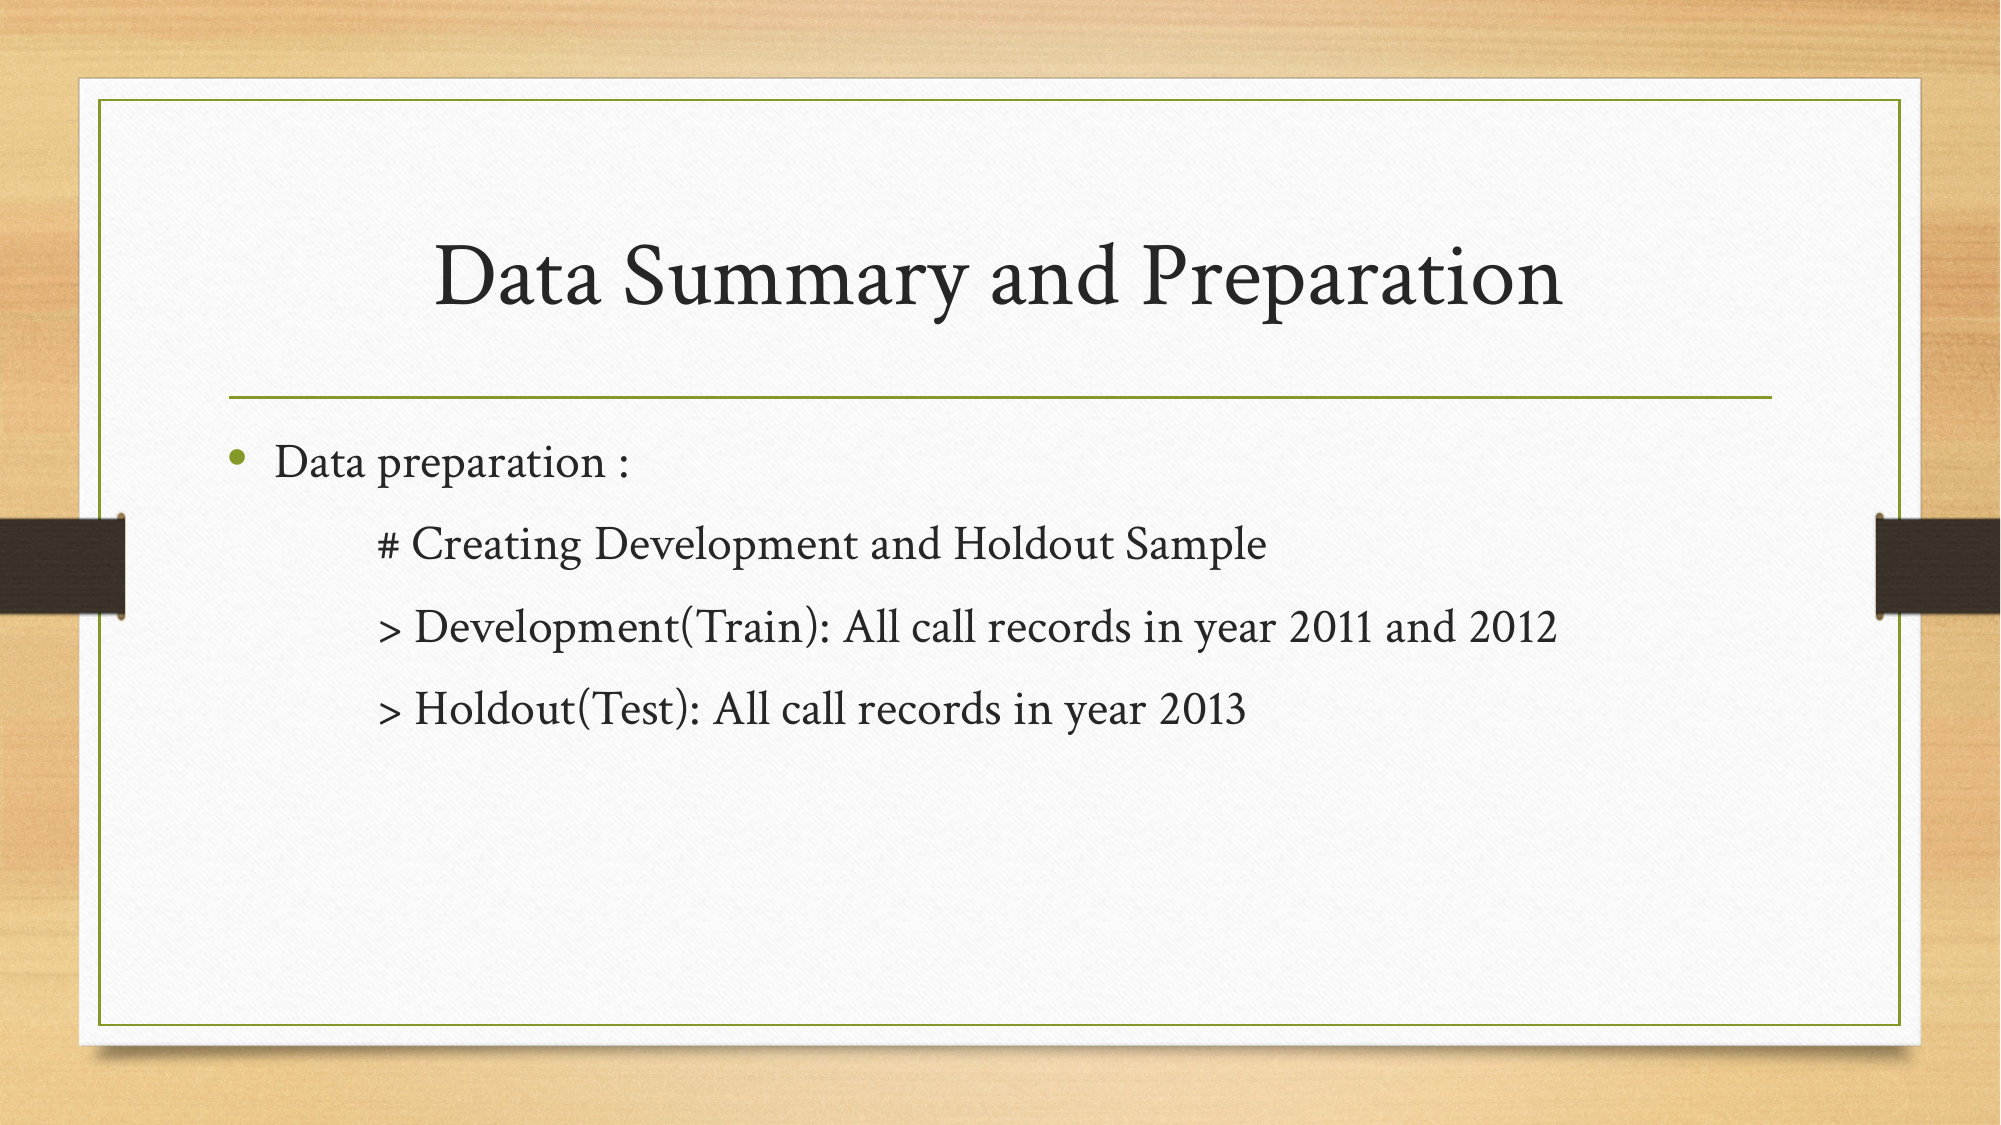

# Data Summary and Preparation
Data preparation :
	# Creating Development and Holdout Sample
	> Development(Train): All call records in year 2011 and 2012
	> Holdout(Test): All call records in year 2013